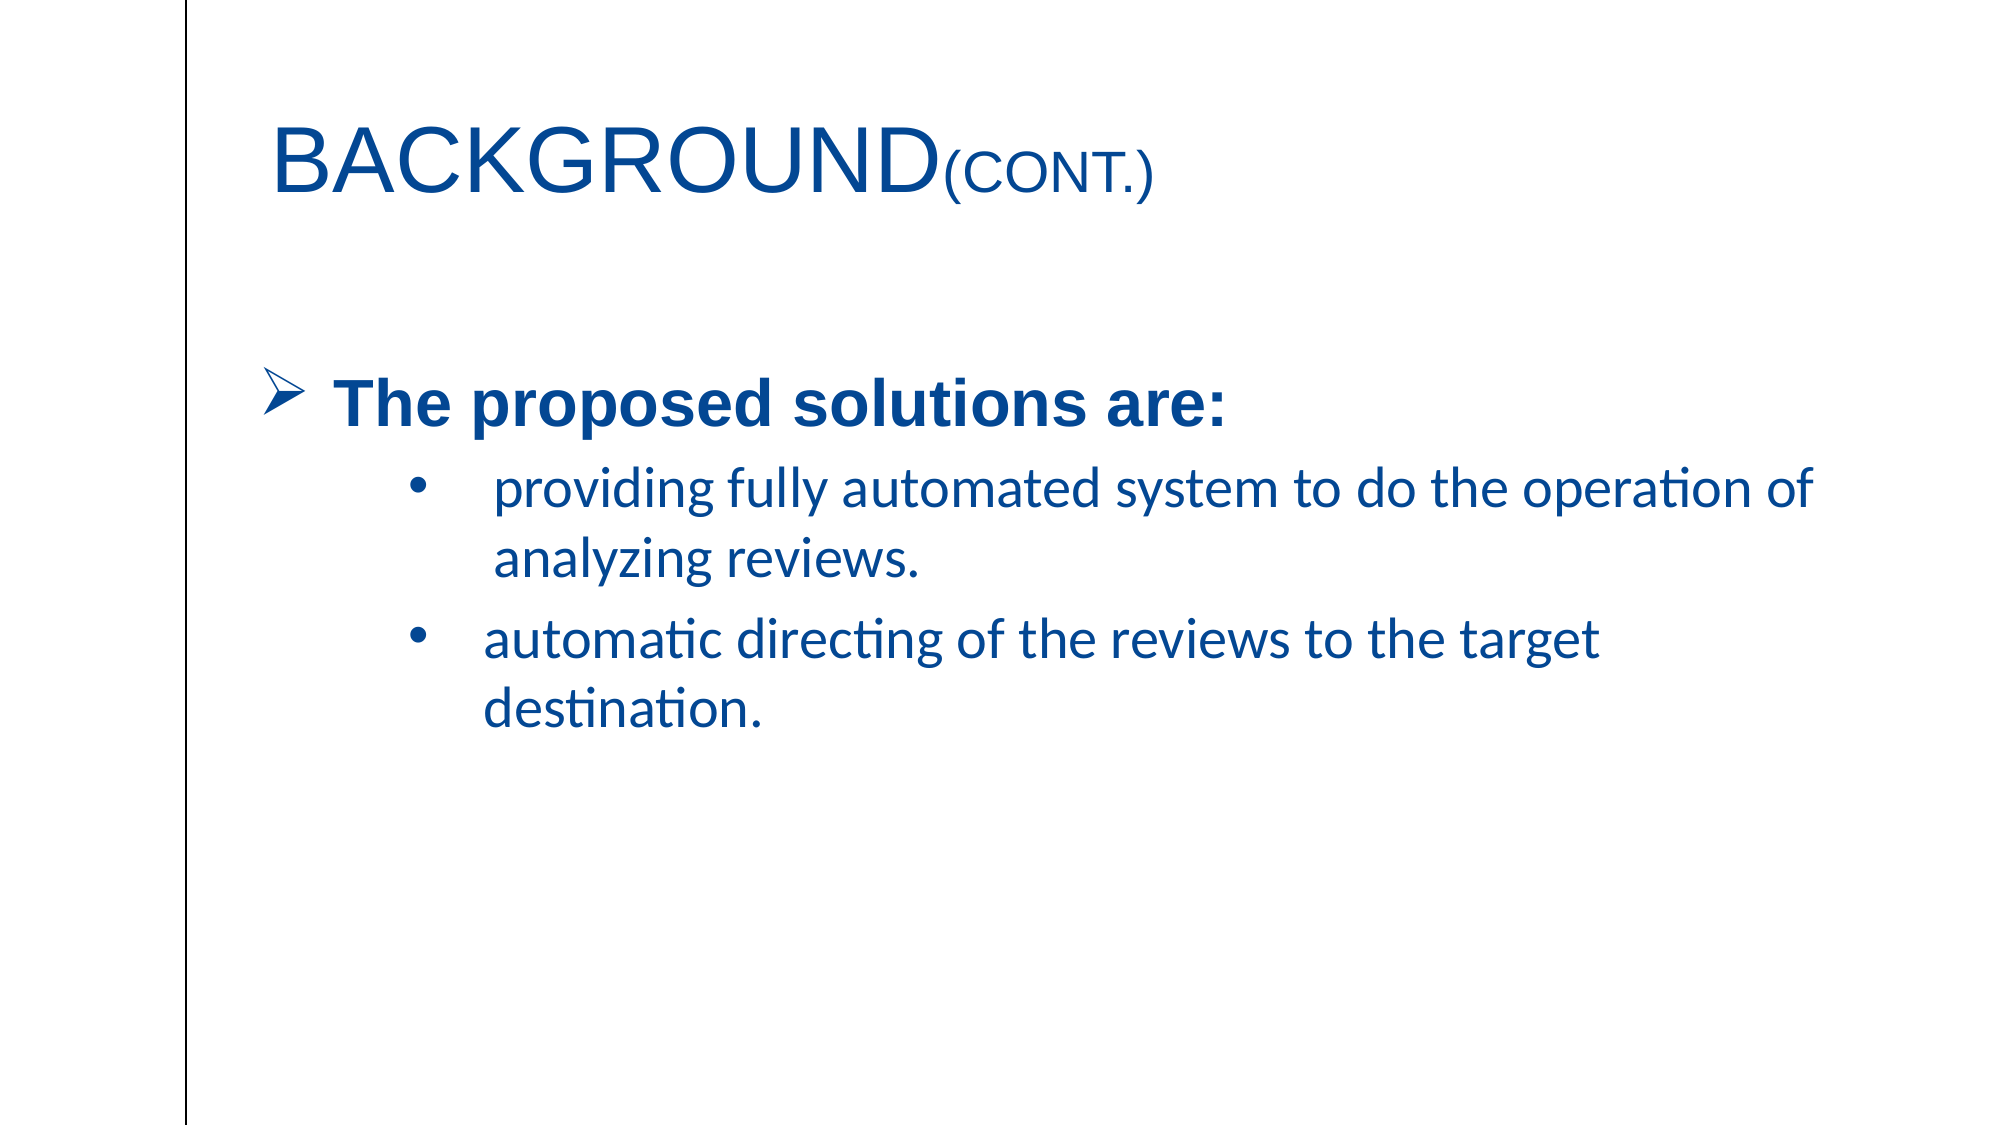

# Background(cont.)
The proposed solutions are:
providing fully automated system to do the operation of   analyzing reviews.
automatic directing of the reviews to the target destination.